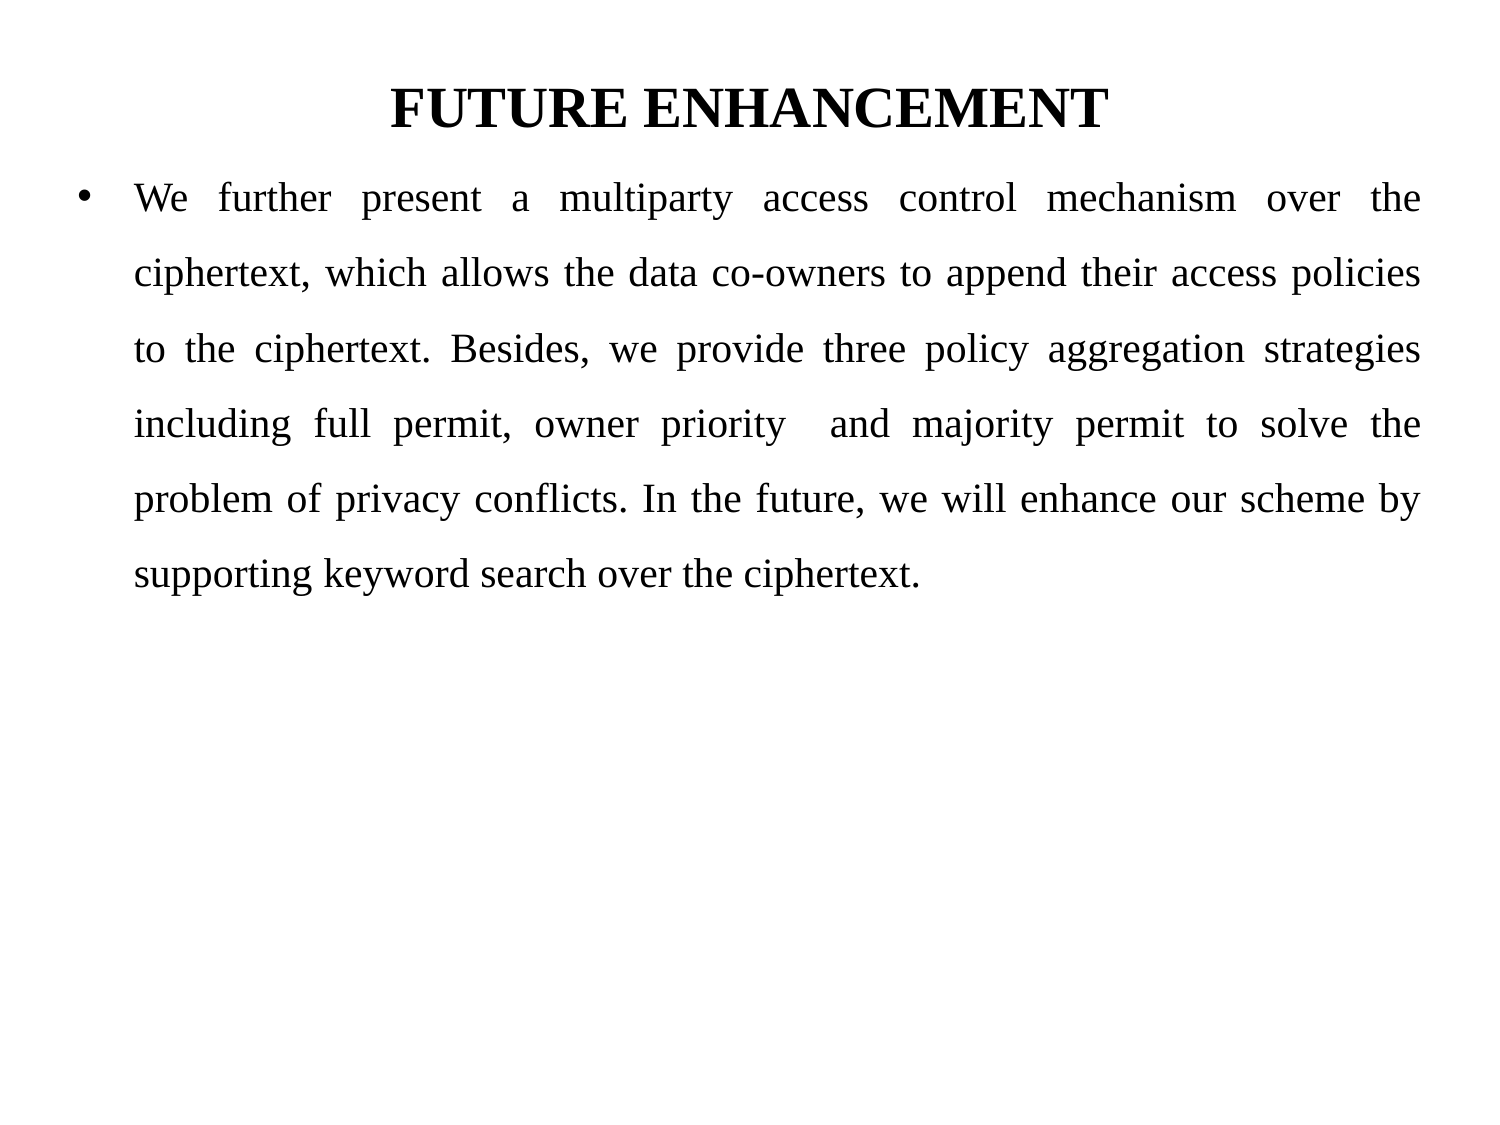

# FUTURE ENHANCEMENT
We further present a multiparty access control mechanism over the ciphertext, which allows the data co-owners to append their access policies to the ciphertext. Besides, we provide three policy aggregation strategies including full permit, owner priority  and majority permit to solve the problem of privacy conflicts. In the future, we will enhance our scheme by supporting keyword search over the ciphertext.